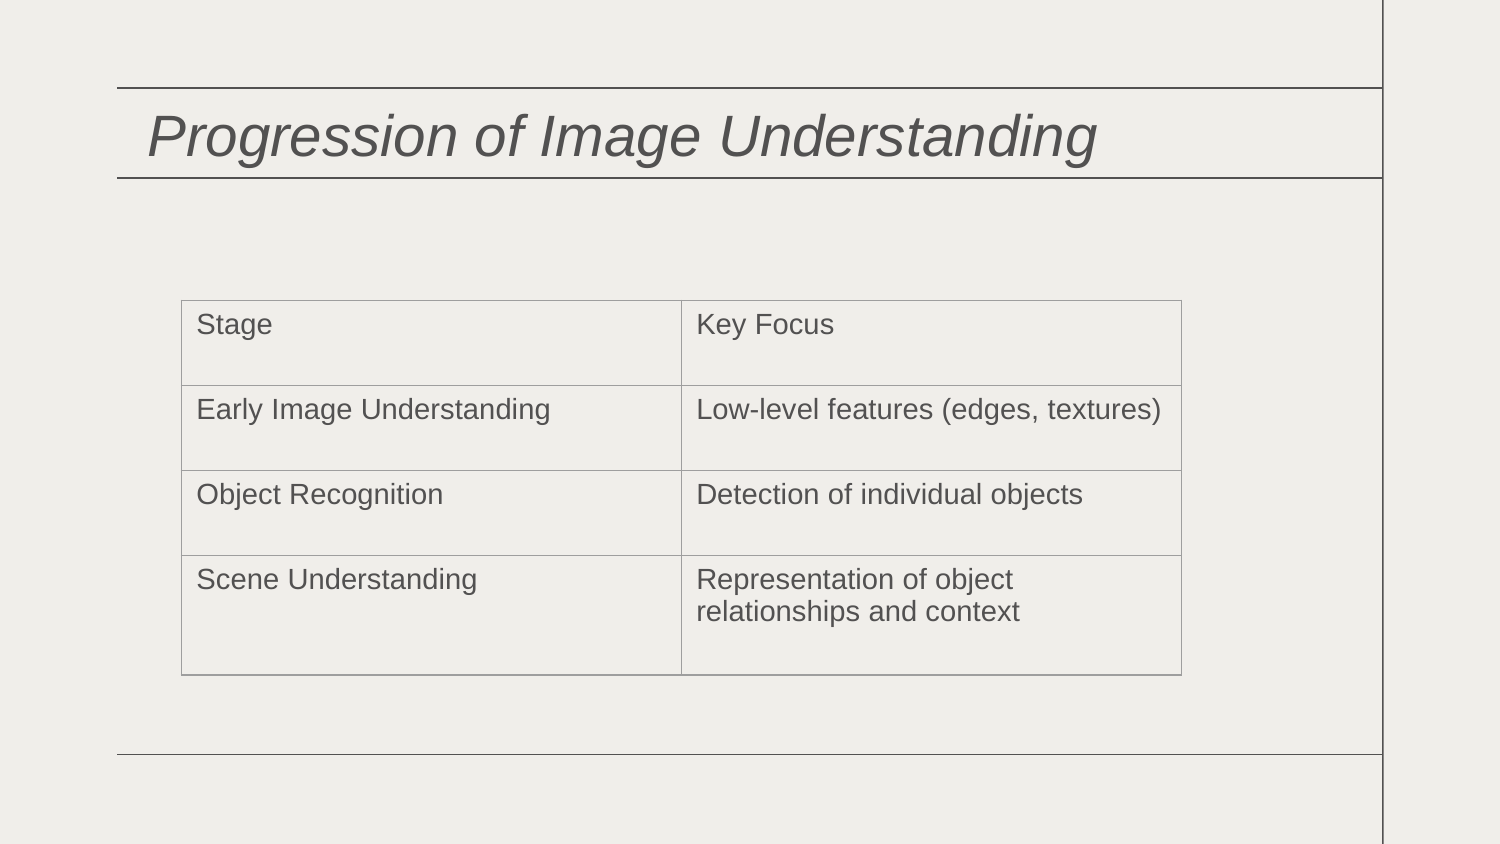

Progression of Image Understanding
| Stage | Key Focus |
| --- | --- |
| Early Image Understanding | Low-level features (edges, textures) |
| Object Recognition | Detection of individual objects |
| Scene Understanding | Representation of object relationships and context |